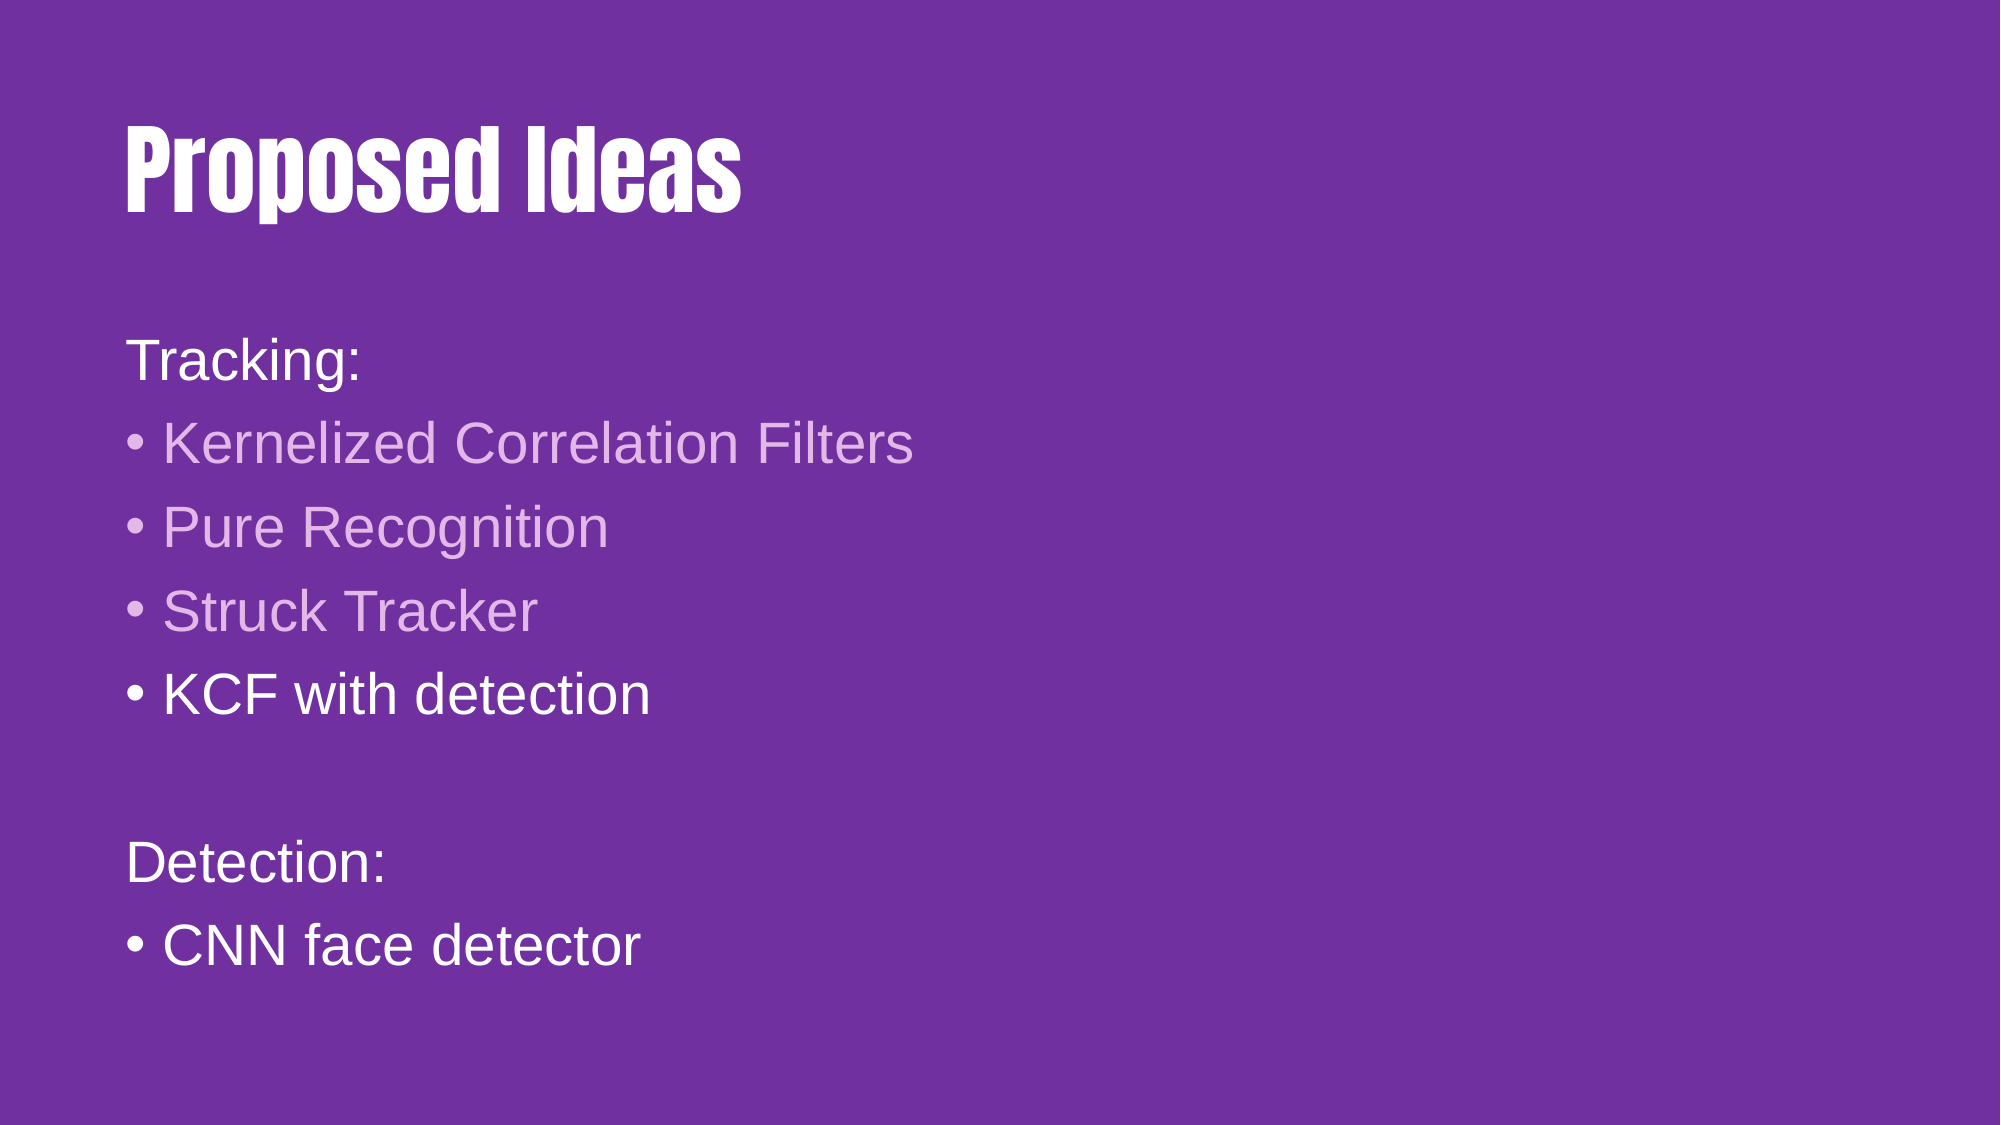

Proposed Ideas
Tracking:
Kernelized Correlation Filters
Pure Recognition
Struck Tracker
KCF with detection

Detection:
CNN face detector